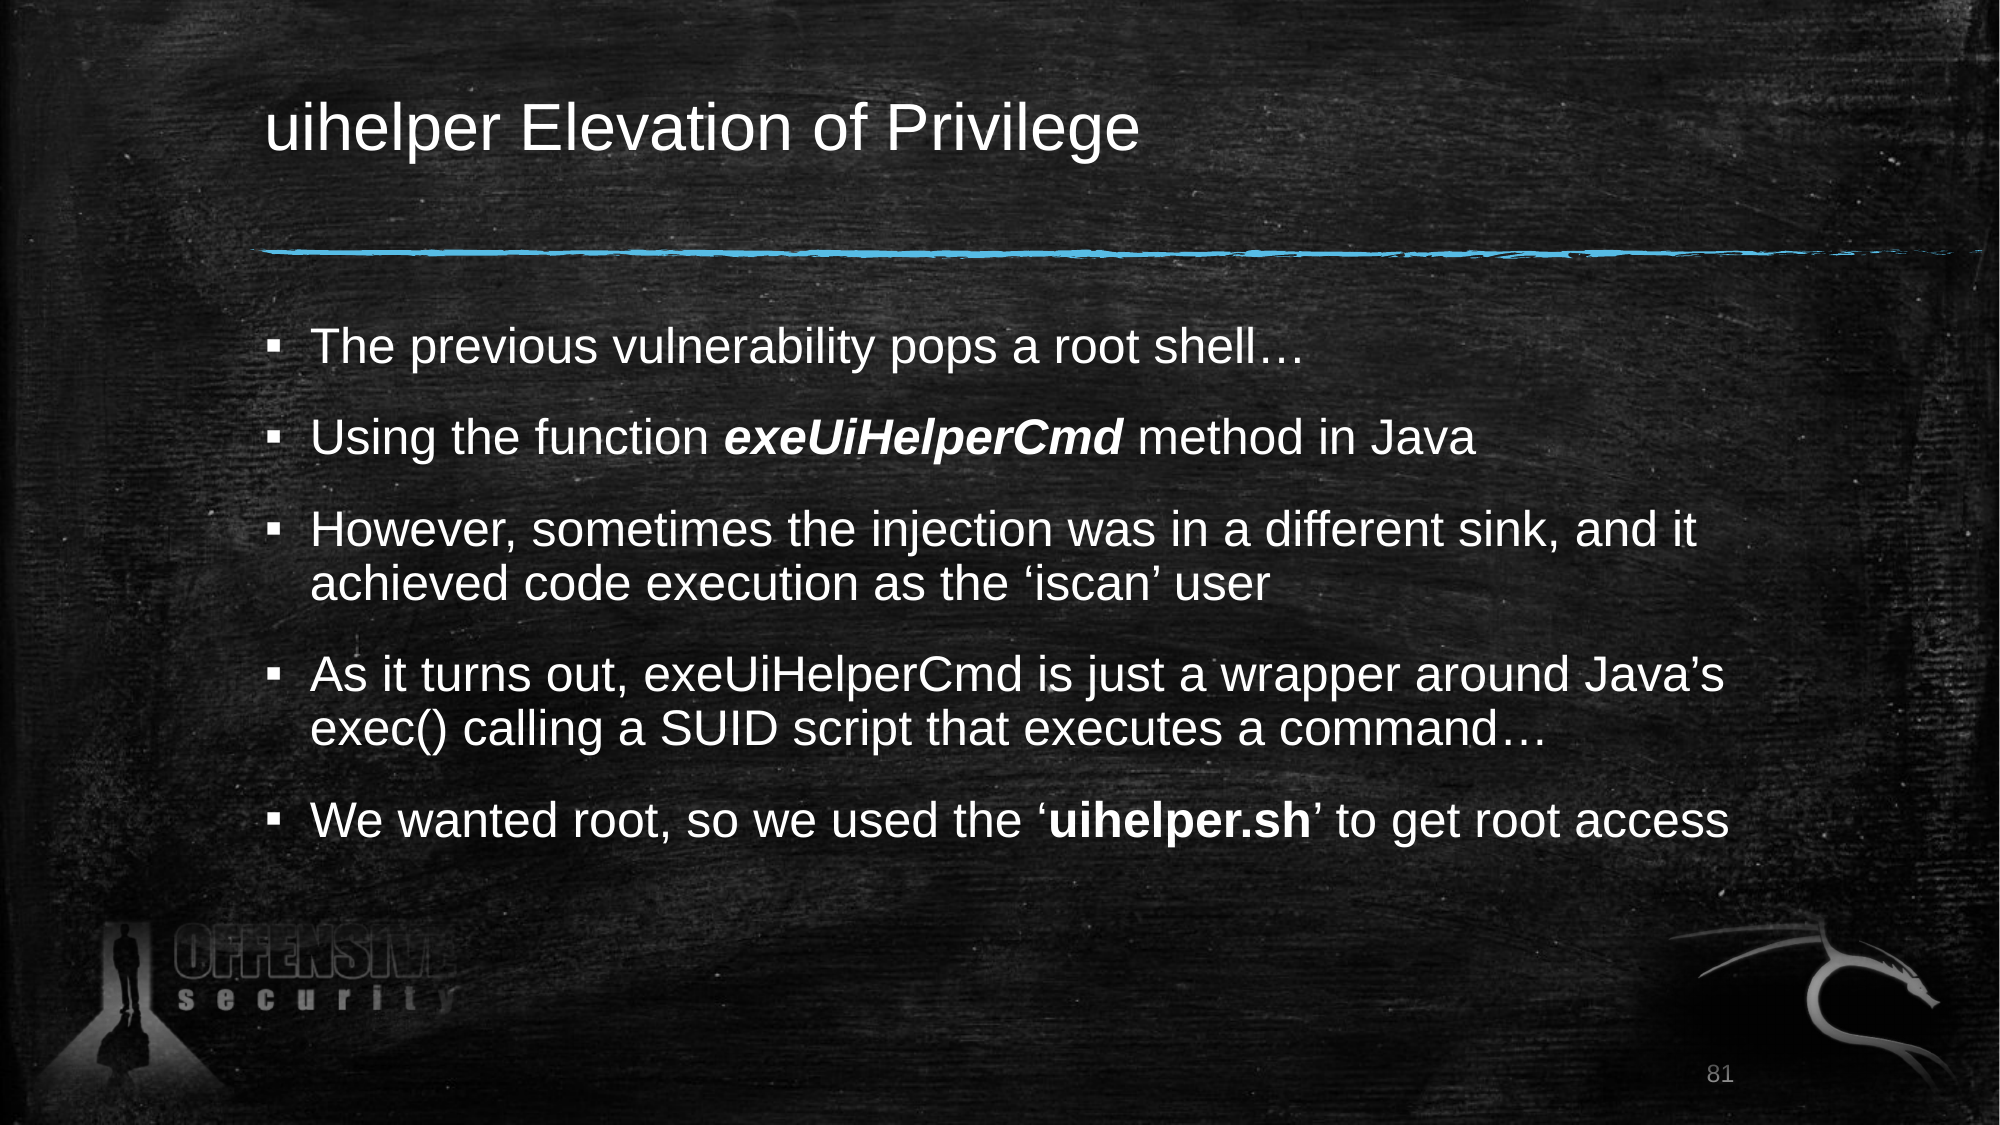

# uihelper Elevation of Privilege
The previous vulnerability pops a root shell…
Using the function exeUiHelperCmd method in Java
However, sometimes the injection was in a different sink, and it achieved code execution as the ‘iscan’ user
As it turns out, exeUiHelperCmd is just a wrapper around Java’s exec() calling a SUID script that executes a command…
We wanted root, so we used the ‘uihelper.sh’ to get root access

81